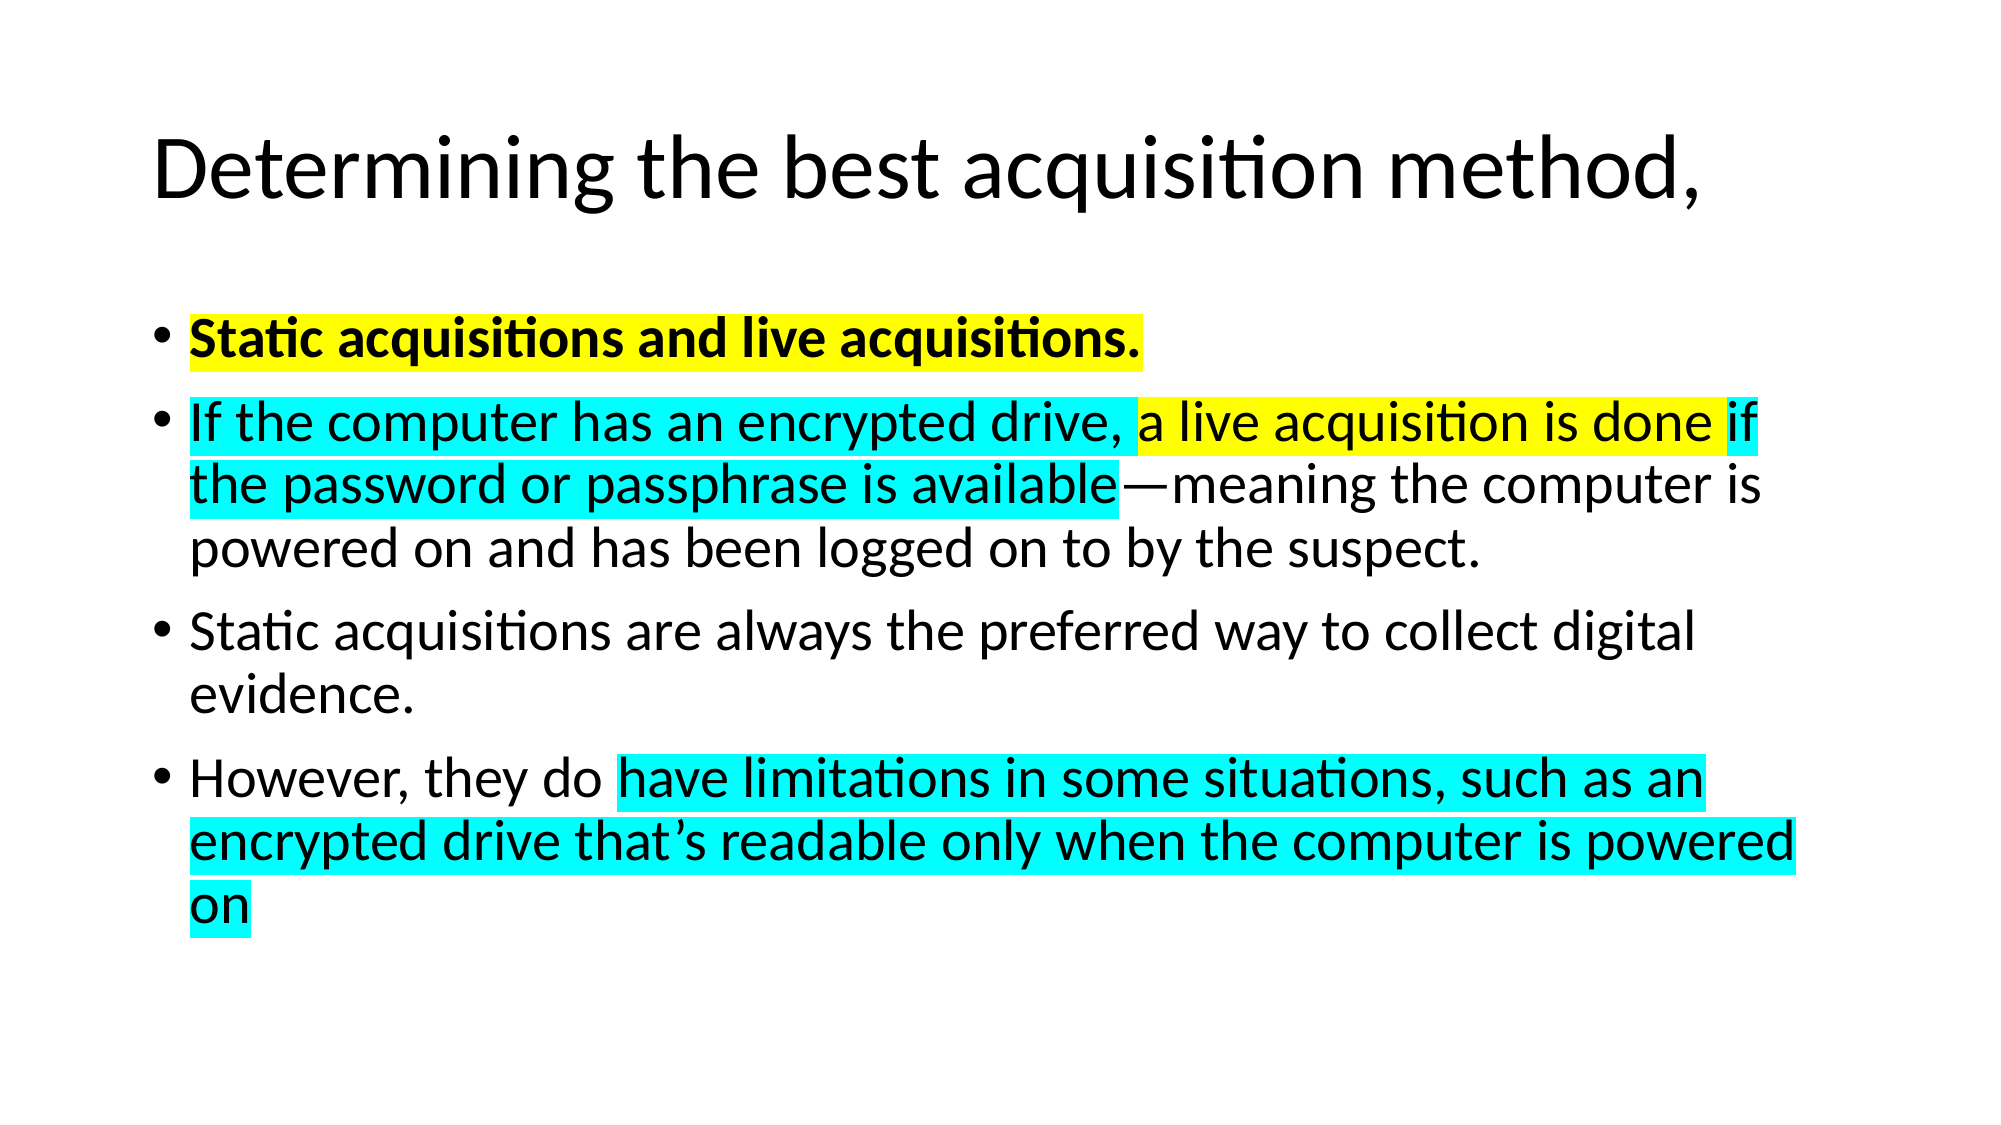

# Determining the best acquisition method,
Static acquisitions and live acquisitions.
If the computer has an encrypted drive, a live acquisition is done if the password or passphrase is available—meaning the computer is powered on and has been logged on to by the suspect.
Static acquisitions are always the preferred way to collect digital evidence.
However, they do have limitations in some situations, such as an encrypted drive that’s readable only when the computer is powered on